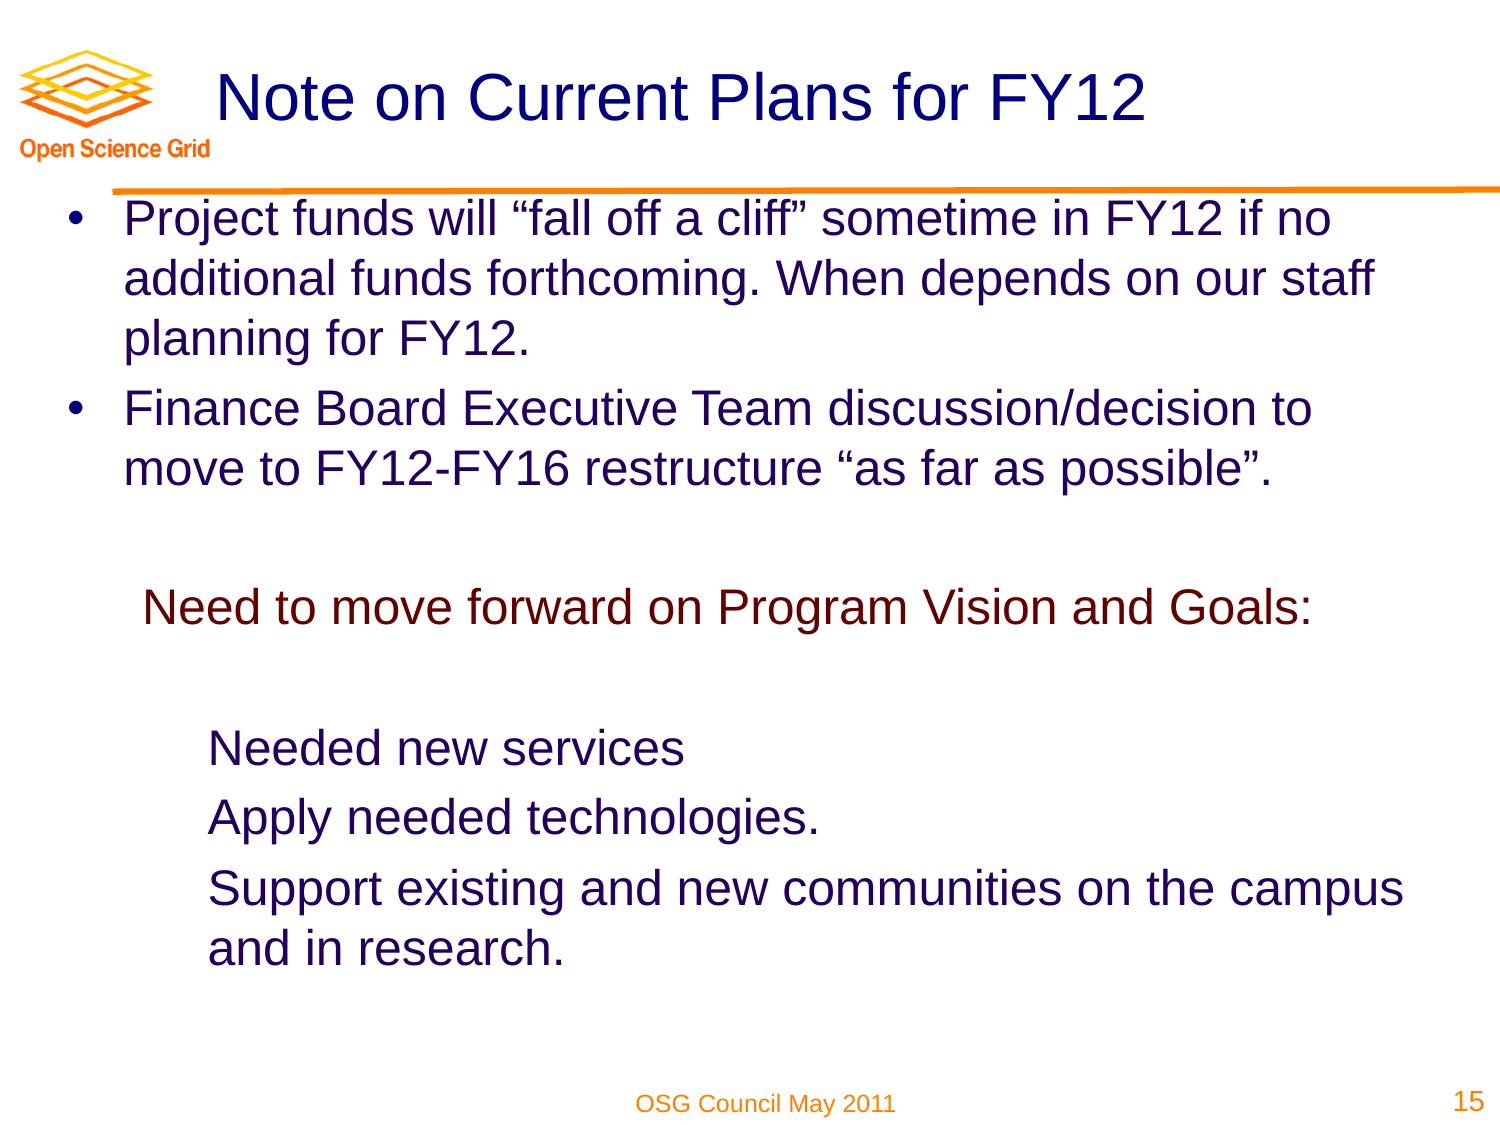

# Note on Current Plans for FY12
Project funds will “fall off a cliff” sometime in FY12 if no additional funds forthcoming. When depends on our staff planning for FY12.
Finance Board Executive Team discussion/decision to move to FY12-FY16 restructure “as far as possible”.

Need to move forward on Program Vision and Goals:

Needed new services
Apply needed technologies.
Support existing and new communities on the campus and in research.

15